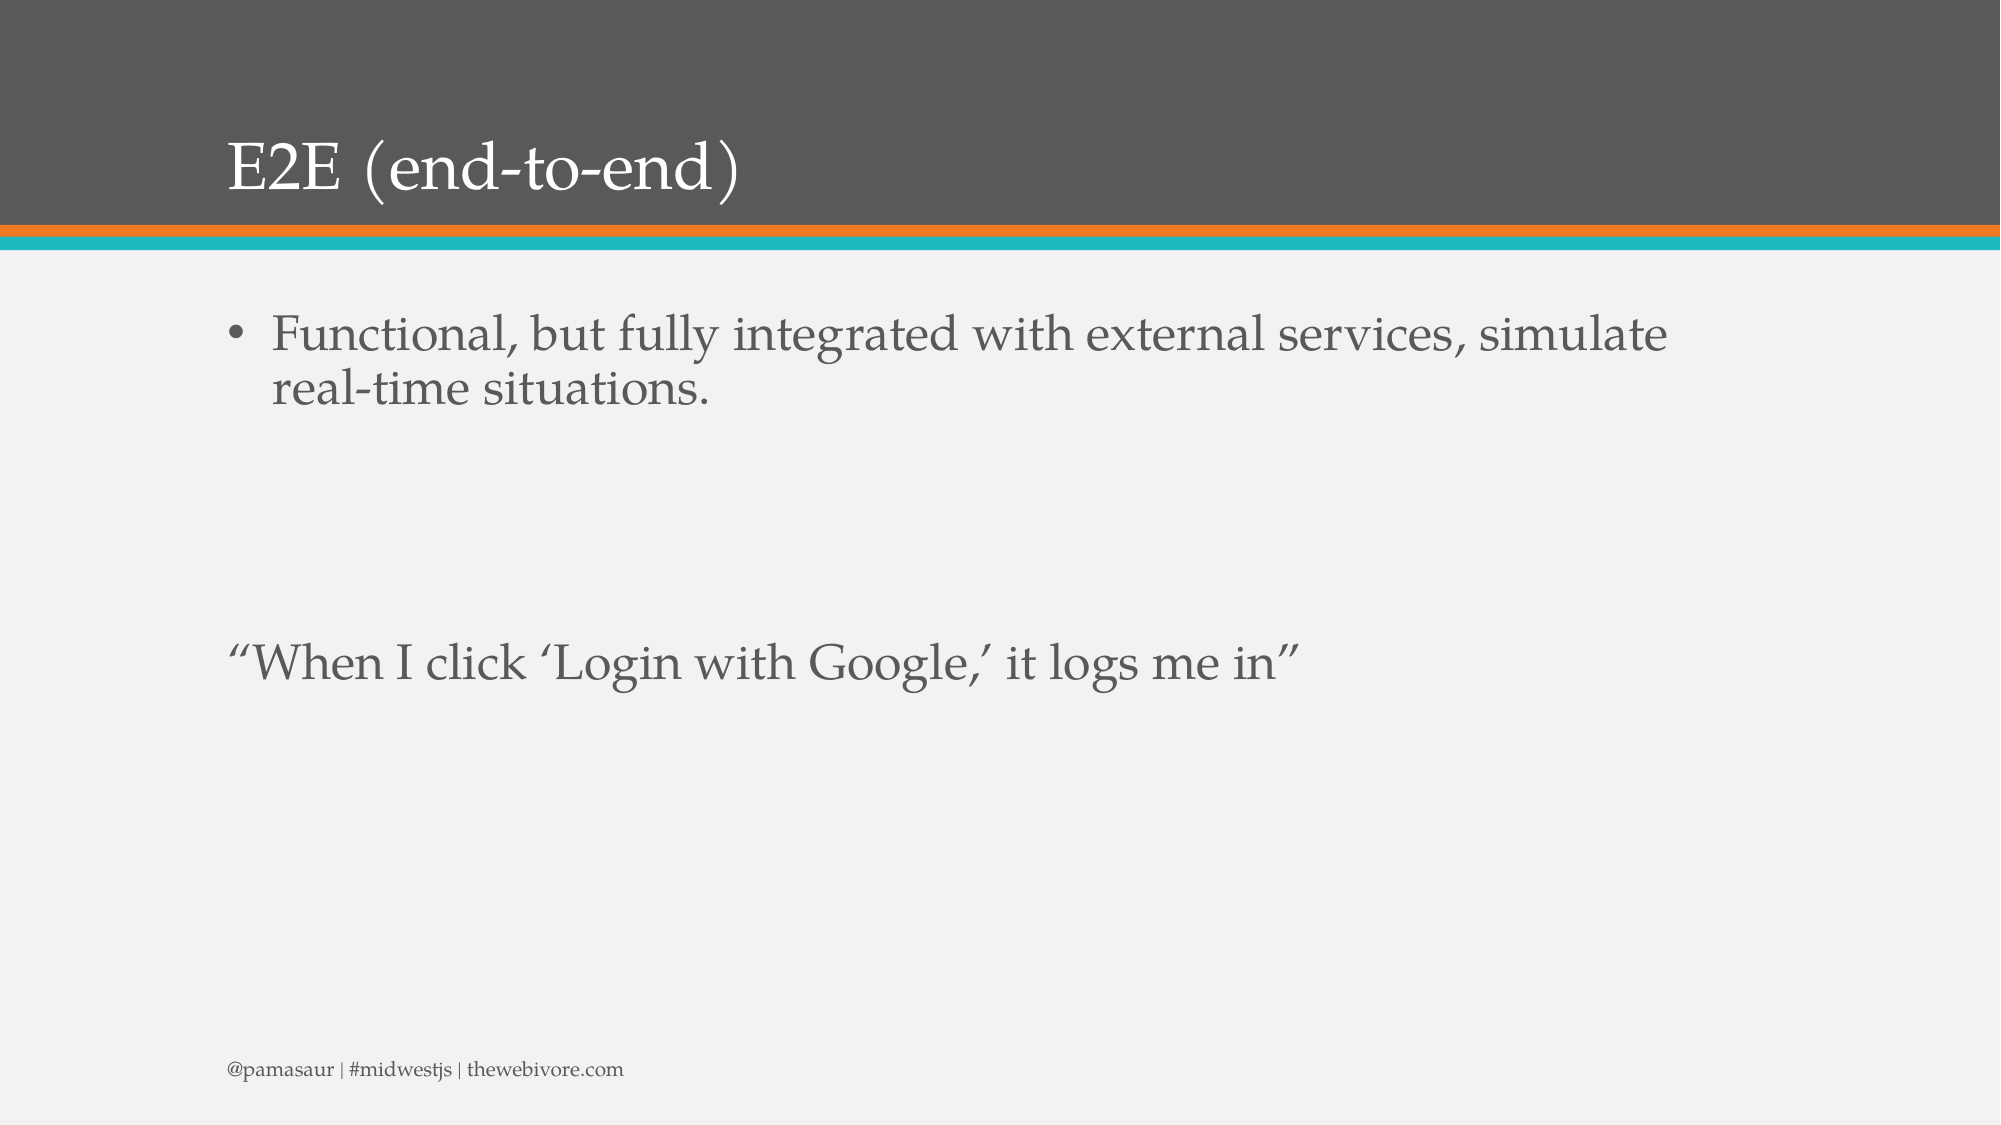

# E2E (end-to-end)
Functional, but fully integrated with external services, simulate real-time situations.

“When I click ‘Login with Google,’ it logs me in”
@pamasaur | #midwestjs | thewebivore.com